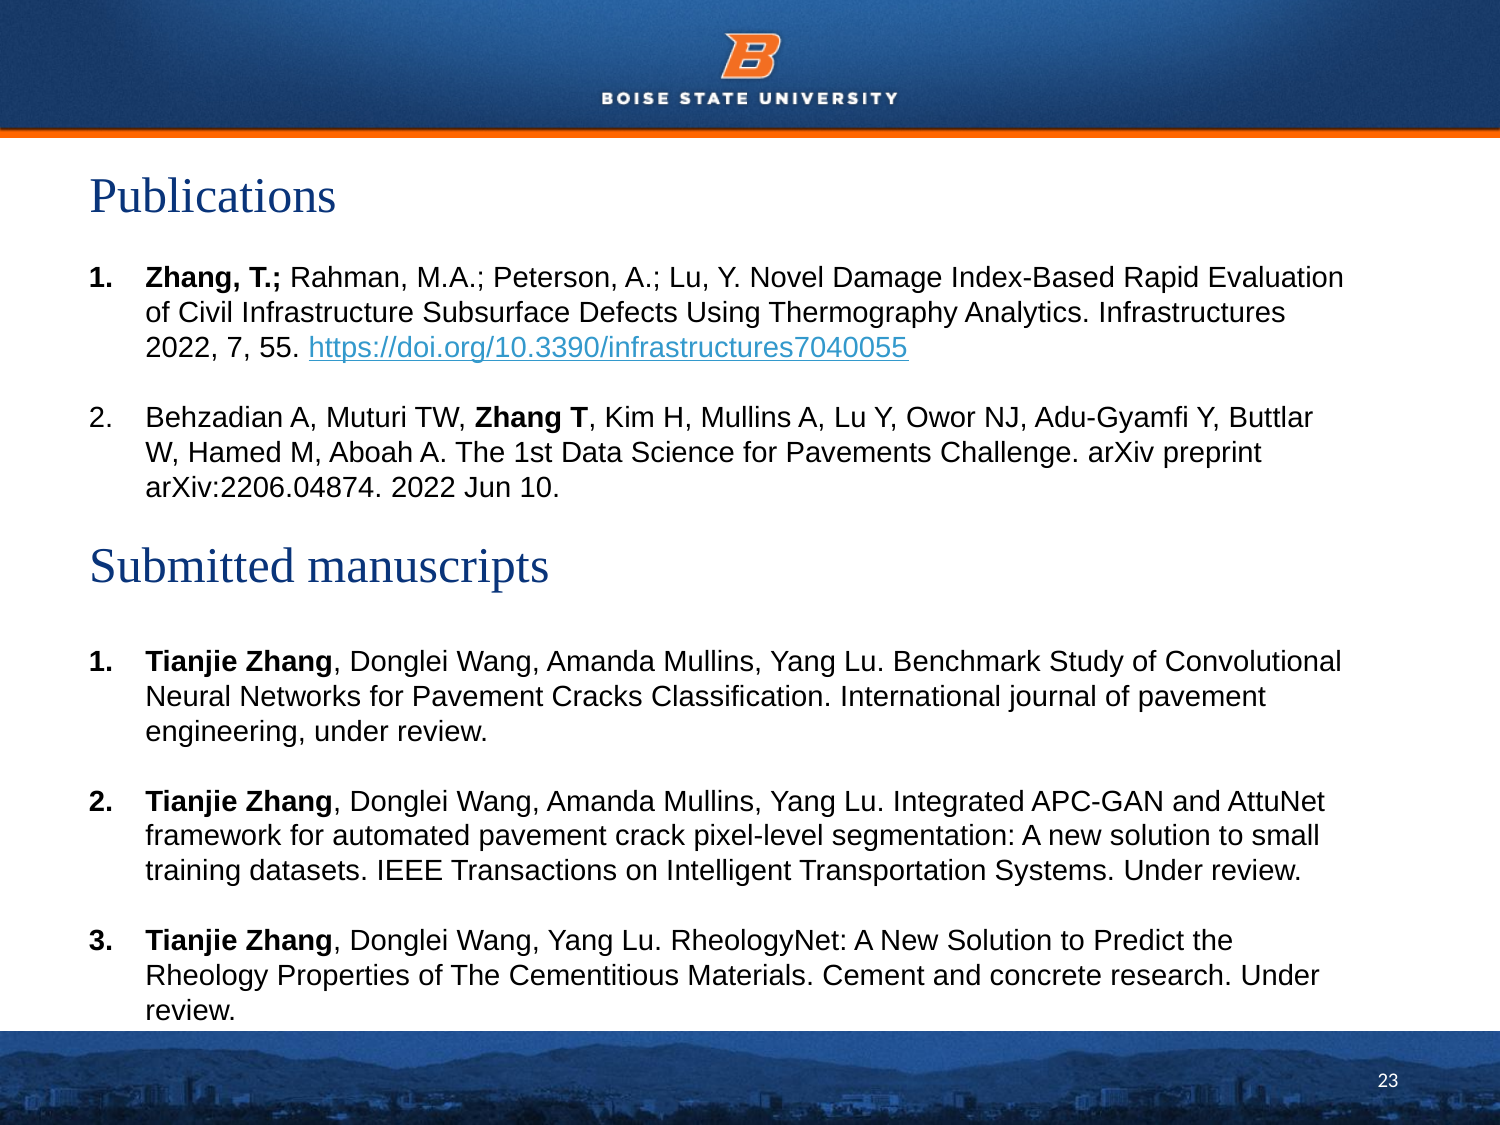

# Publications
Zhang, T.; Rahman, M.A.; Peterson, A.; Lu, Y. Novel Damage Index-Based Rapid Evaluation of Civil Infrastructure Subsurface Defects Using Thermography Analytics. Infrastructures 2022, 7, 55. https://doi.org/10.3390/infrastructures7040055

Behzadian A, Muturi TW, Zhang T, Kim H, Mullins A, Lu Y, Owor NJ, Adu-Gyamfi Y, Buttlar W, Hamed M, Aboah A. The 1st Data Science for Pavements Challenge. arXiv preprint arXiv:2206.04874. 2022 Jun 10.
Submitted manuscripts
Tianjie Zhang, Donglei Wang, Amanda Mullins, Yang Lu. Benchmark Study of Convolutional Neural Networks for Pavement Cracks Classification. International journal of pavement engineering, under review.

Tianjie Zhang, Donglei Wang, Amanda Mullins, Yang Lu. Integrated APC-GAN and AttuNet framework for automated pavement crack pixel-level segmentation: A new solution to small training datasets. IEEE Transactions on Intelligent Transportation Systems. Under review.

Tianjie Zhang, Donglei Wang, Yang Lu. RheologyNet: A New Solution to Predict the Rheology Properties of The Cementitious Materials. Cement and concrete research. Under review.